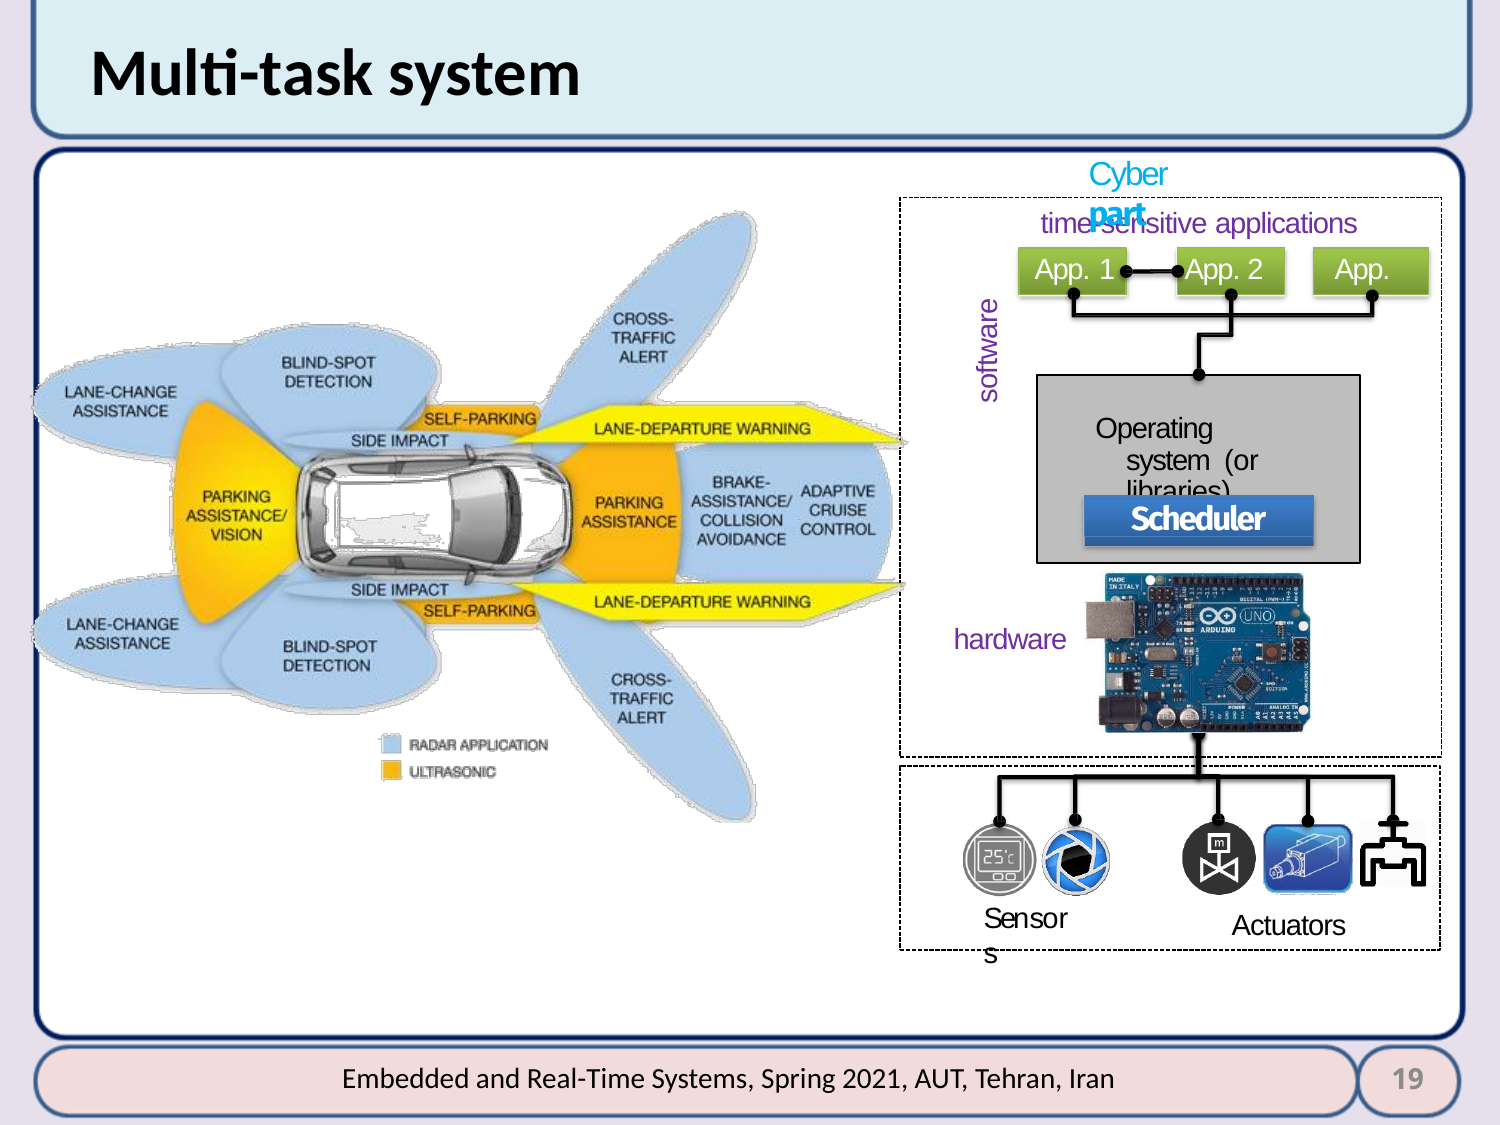

# Multi-task system
Cyber part
time-sensitive applications  App. 1	App. 2	App. 3

software

Operating system  (or libraries)

Scheduler

hardware

Sensors
Actuators
19
Embedded and Real-Time Systems, Spring 2021, AUT, Tehran, Iran